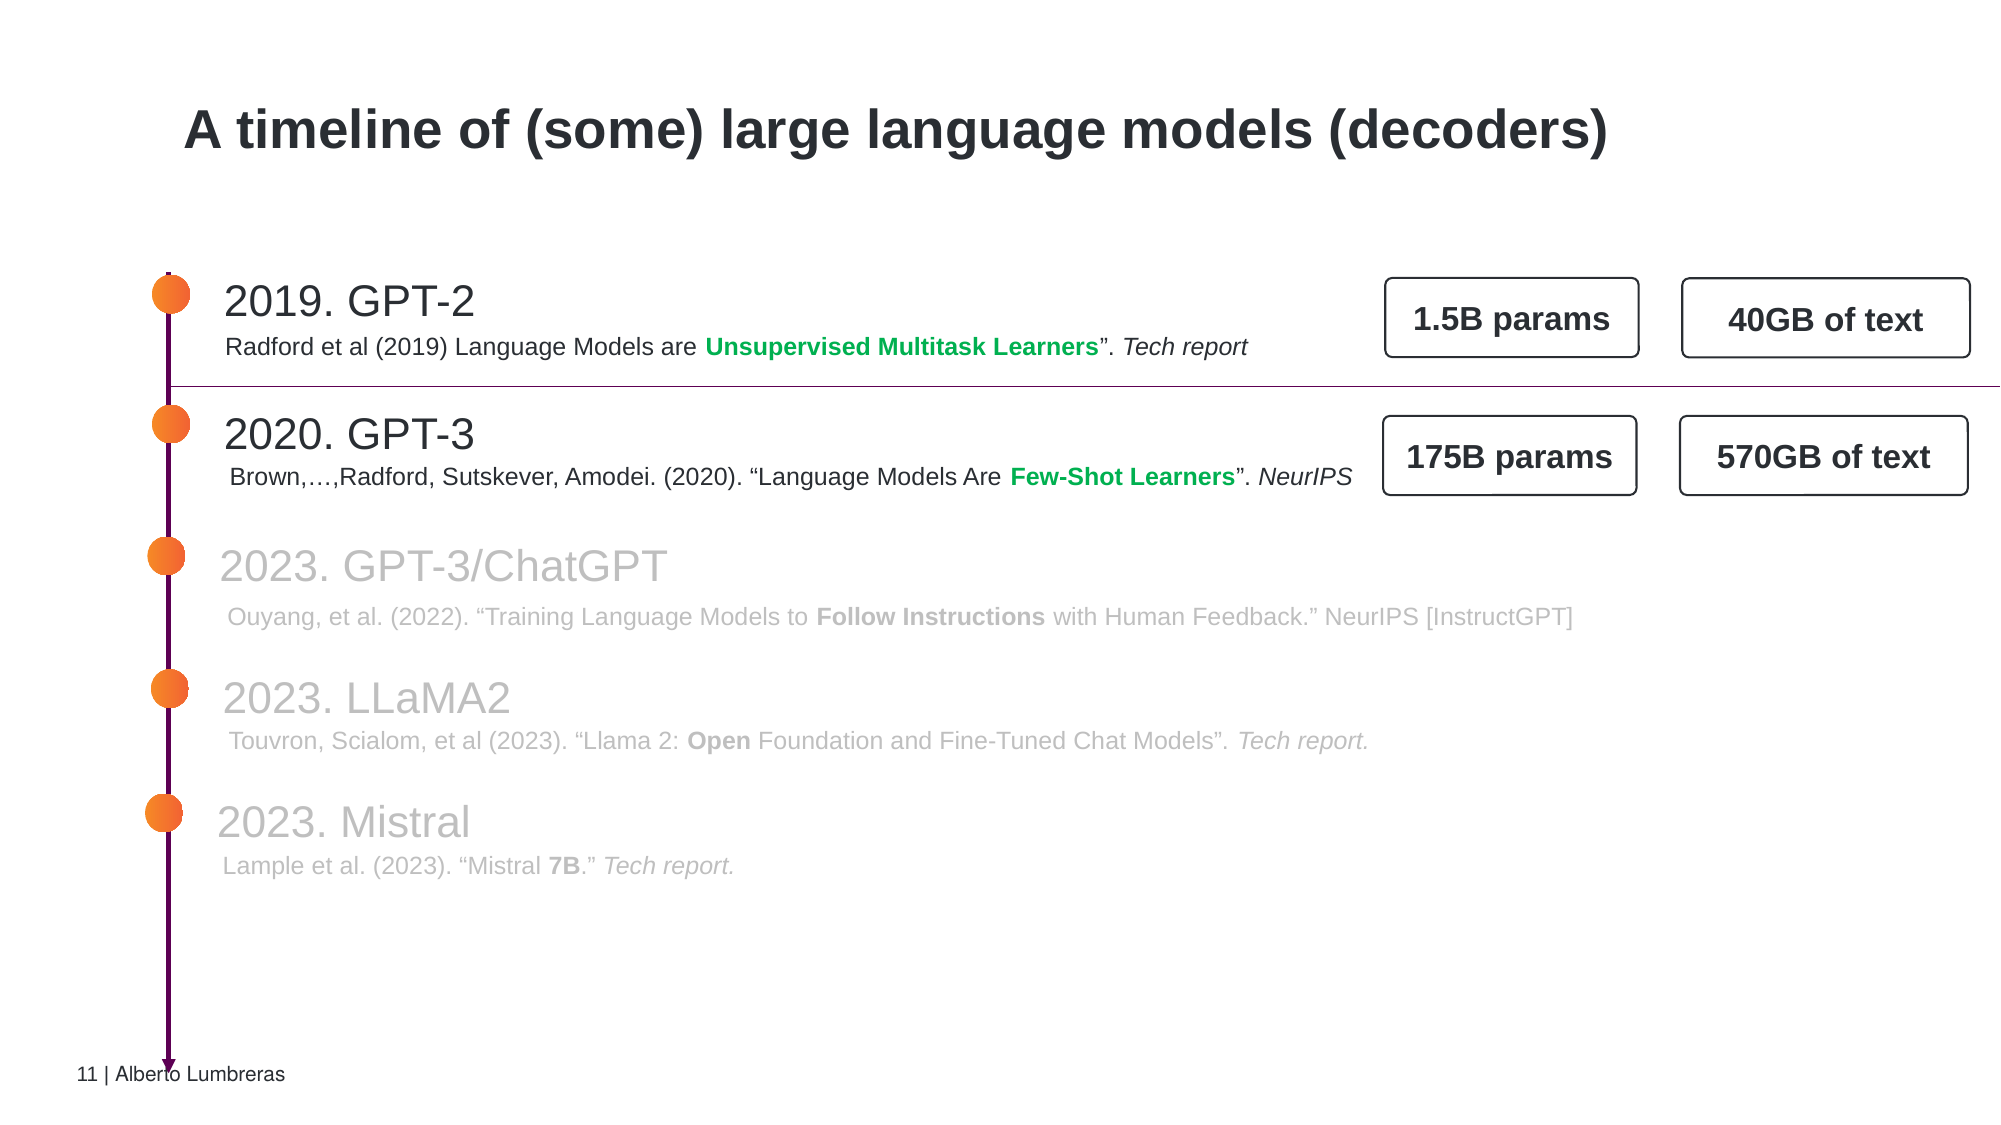

A timeline of (some) large language models (decoders)
2019. GPT-2

1.5B params
40GB of text
Radford et al (2019) Language Models are Unsupervised Multitask Learners”. Tech report
2020. GPT-3

175B params
570GB of text
Brown,…,Radford, Sutskever, Amodei. (2020). “Language Models Are Few-Shot Learners”. NeurIPS
2023. GPT-3/ChatGPT

Ouyang, et al. (2022). “Training Language Models to Follow Instructions with Human Feedback.” NeurIPS [InstructGPT]
2023. LLaMA2

Touvron, Scialom, et al (2023). “Llama 2: Open Foundation and Fine-Tuned Chat Models”. Tech report.
2023. Mistral

Lample et al. (2023). “Mistral 7B.” Tech report.
11